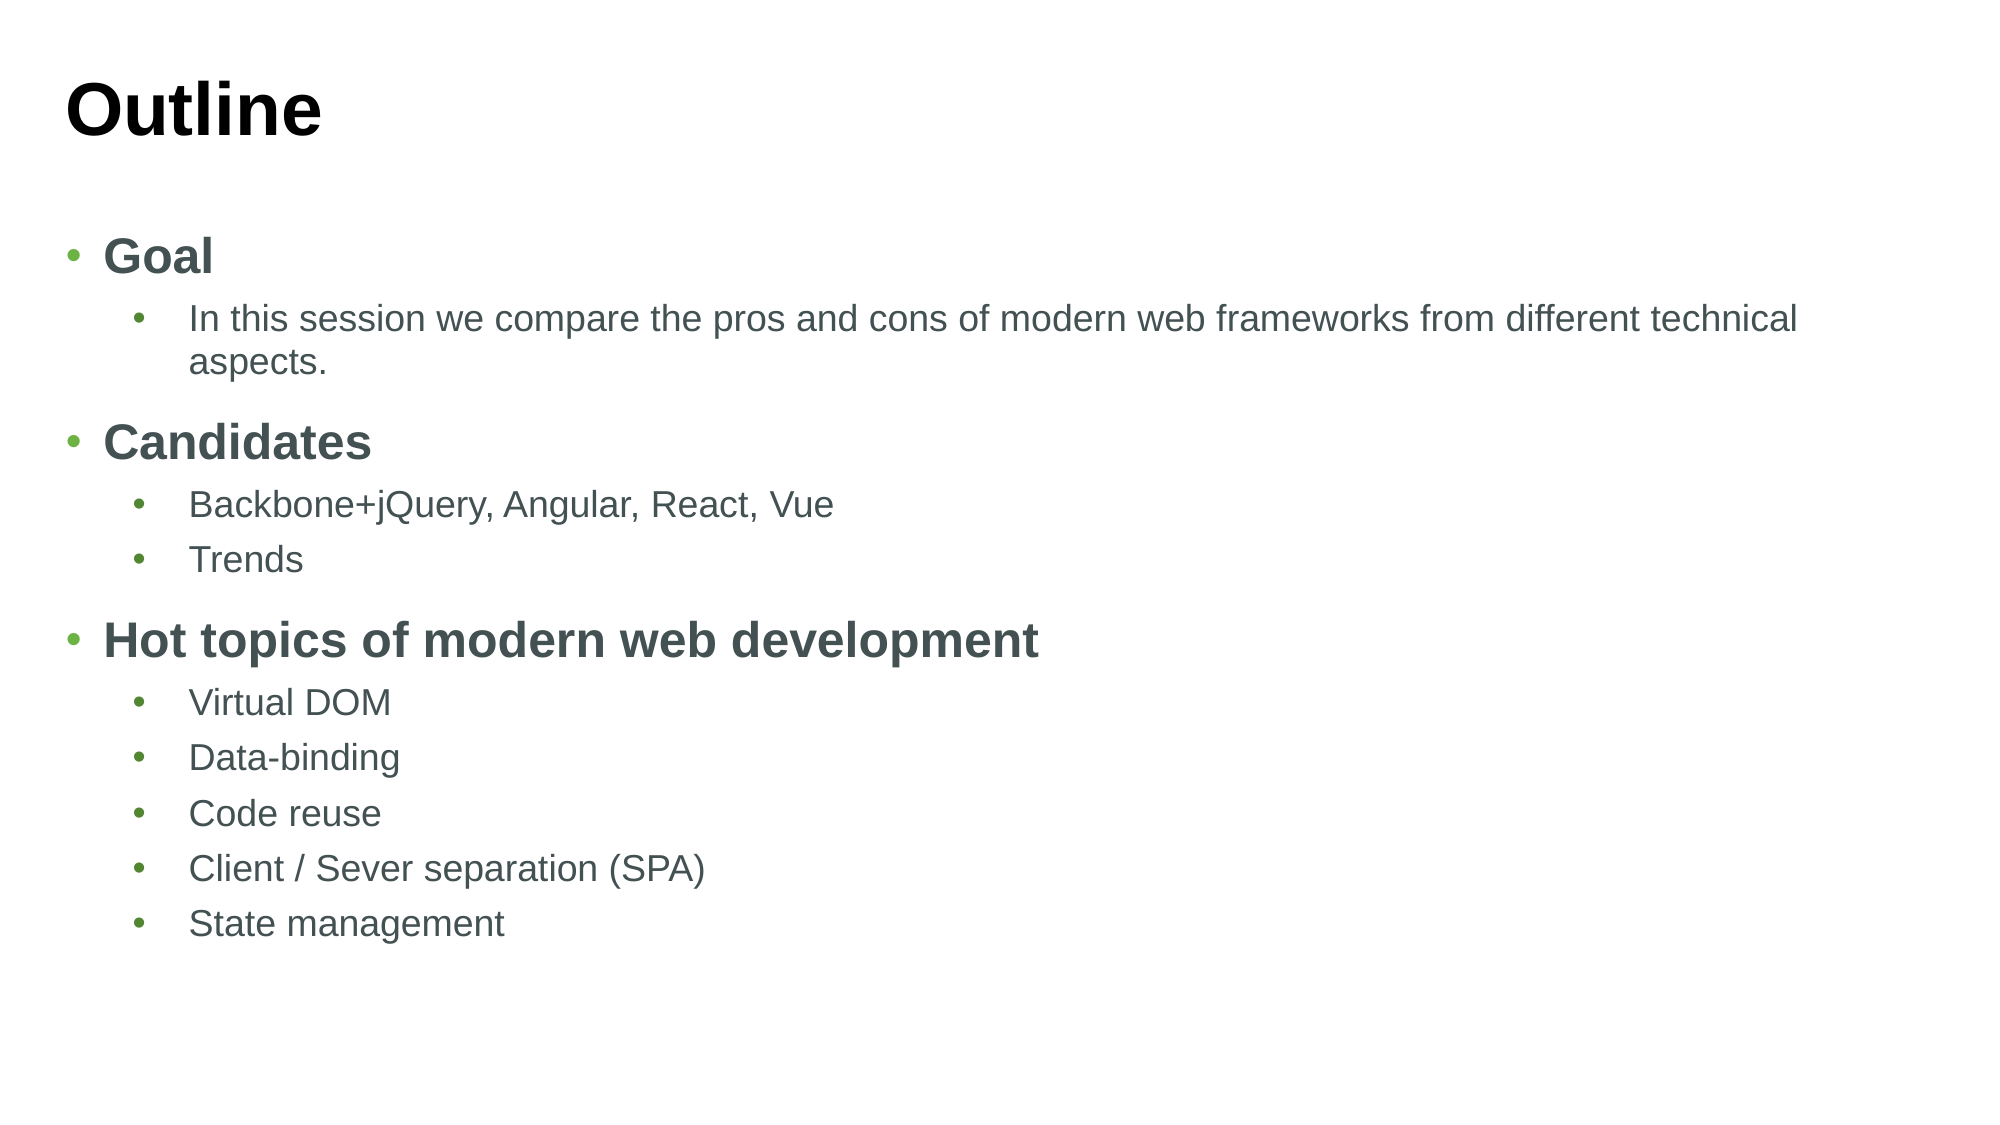

# Outline
Goal
In this session we compare the pros and cons of modern web frameworks from different technical aspects.
Candidates
Backbone+jQuery, Angular, React, Vue
Trends
Hot topics of modern web development
Virtual DOM
Data-binding
Code reuse
Client / Sever separation (SPA)
State management